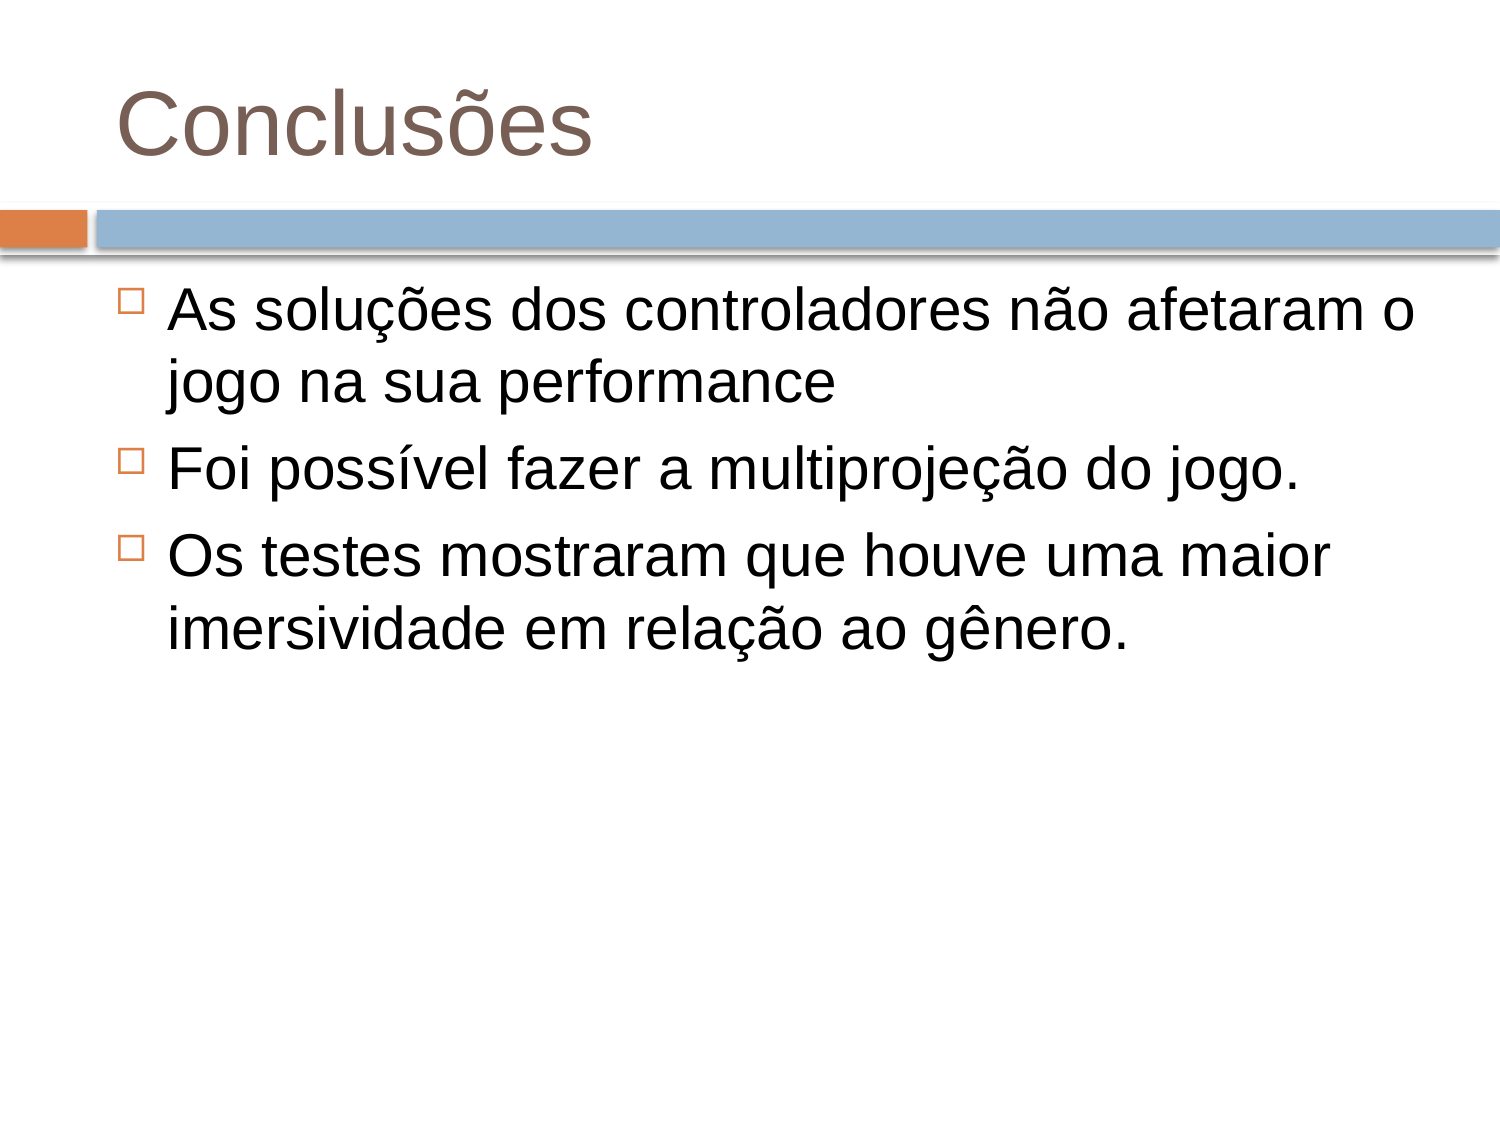

# Conclusões
As soluções dos controladores não afetaram o jogo na sua performance
Foi possível fazer a multiprojeção do jogo.
Os testes mostraram que houve uma maior imersividade em relação ao gênero.